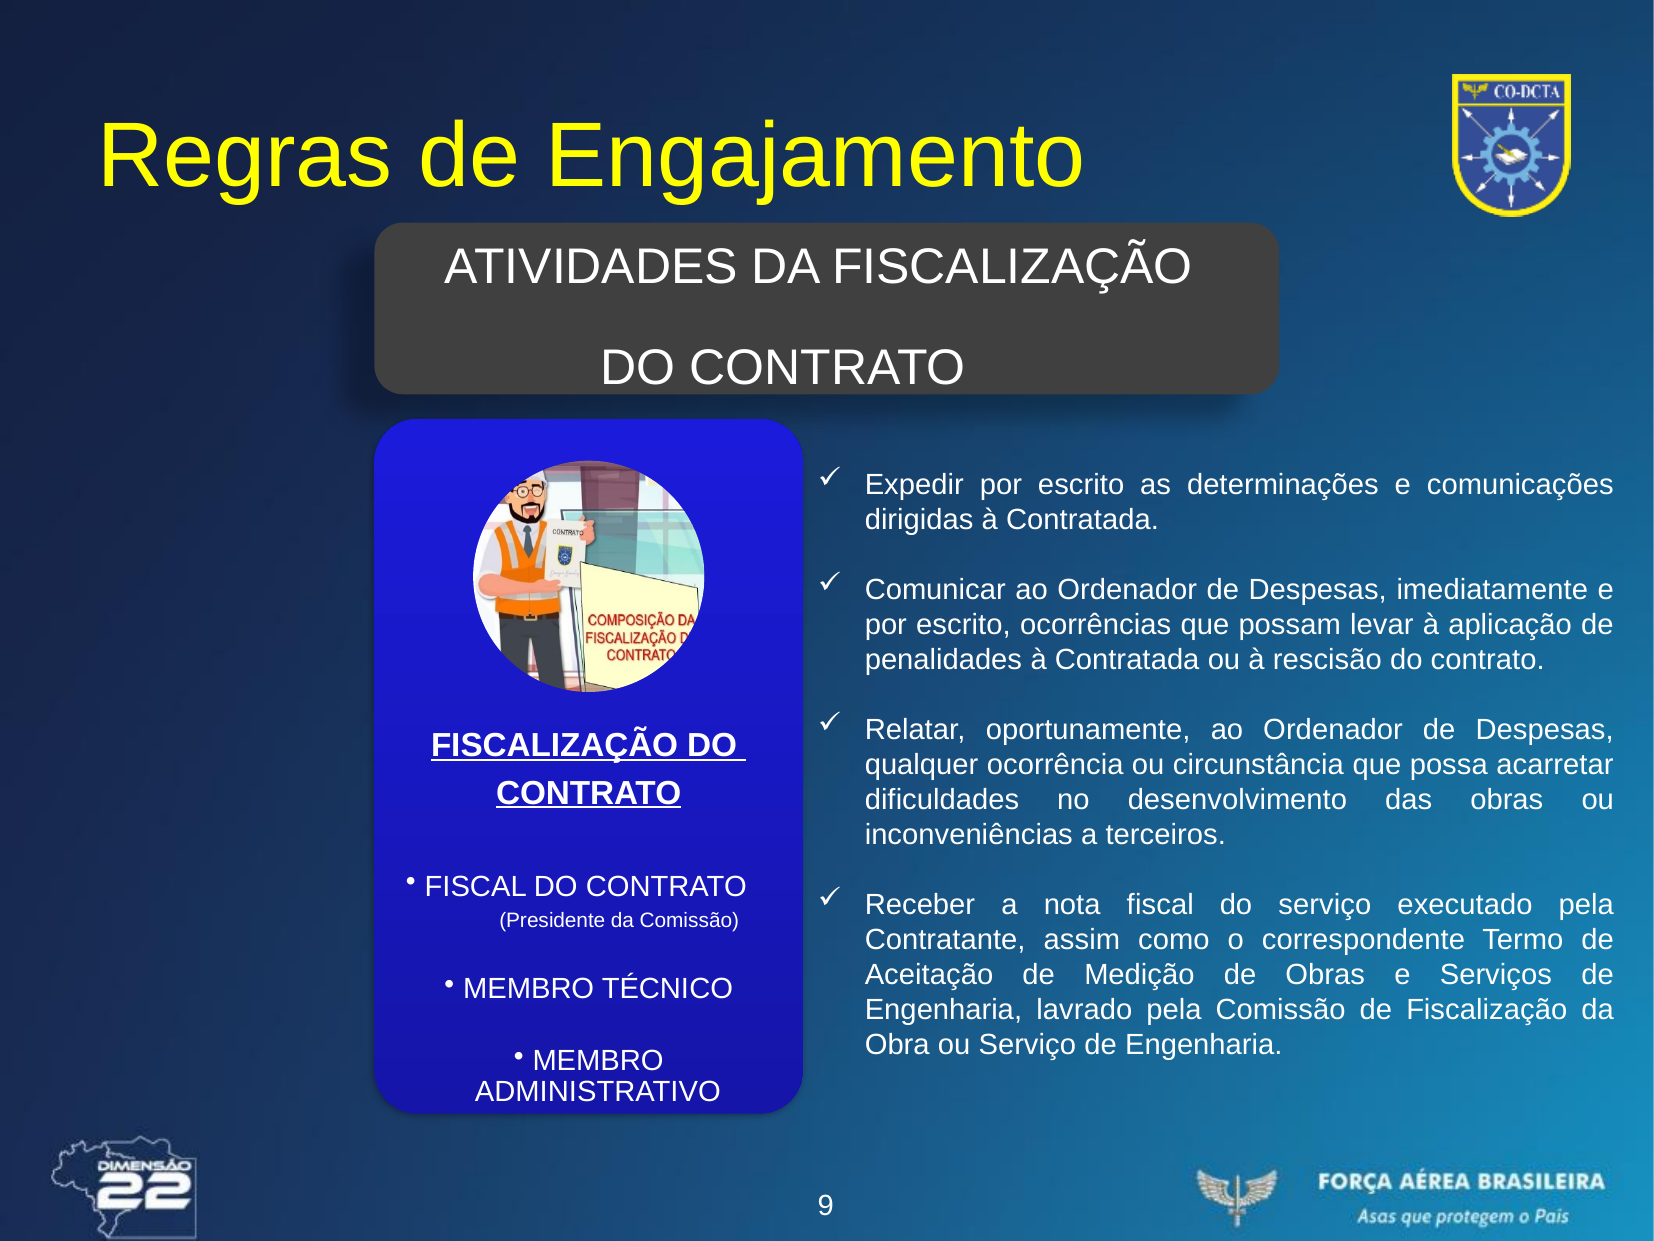

# Regras de Engajamento

ATIVIDADES DA FISCALIZAÇÃO
DO CONTRATO
FISCALIZAÇÃO DO
CONTRATO

FISCAL DO CONTRATO          (Presidente da Comissão)

MEMBRO TÉCNICO

MEMBRO ADMINISTRATIVO

Expedir por escrito as determinações e comunicações dirigidas à Contratada.

Comunicar ao Ordenador de Despesas, imediatamente e por escrito, ocorrências que possam levar à aplicação de penalidades à Contratada ou à rescisão do contrato.

Relatar, oportunamente, ao Ordenador de Despesas, qualquer ocorrência ou circunstância que possa acarretar dificuldades no desenvolvimento das obras ou inconveniências a terceiros.

Receber a nota fiscal do serviço executado pela Contratante, assim como o correspondente Termo de Aceitação de Medição de Obras e Serviços de Engenharia, lavrado pela Comissão de Fiscalização da Obra ou Serviço de Engenharia.
9